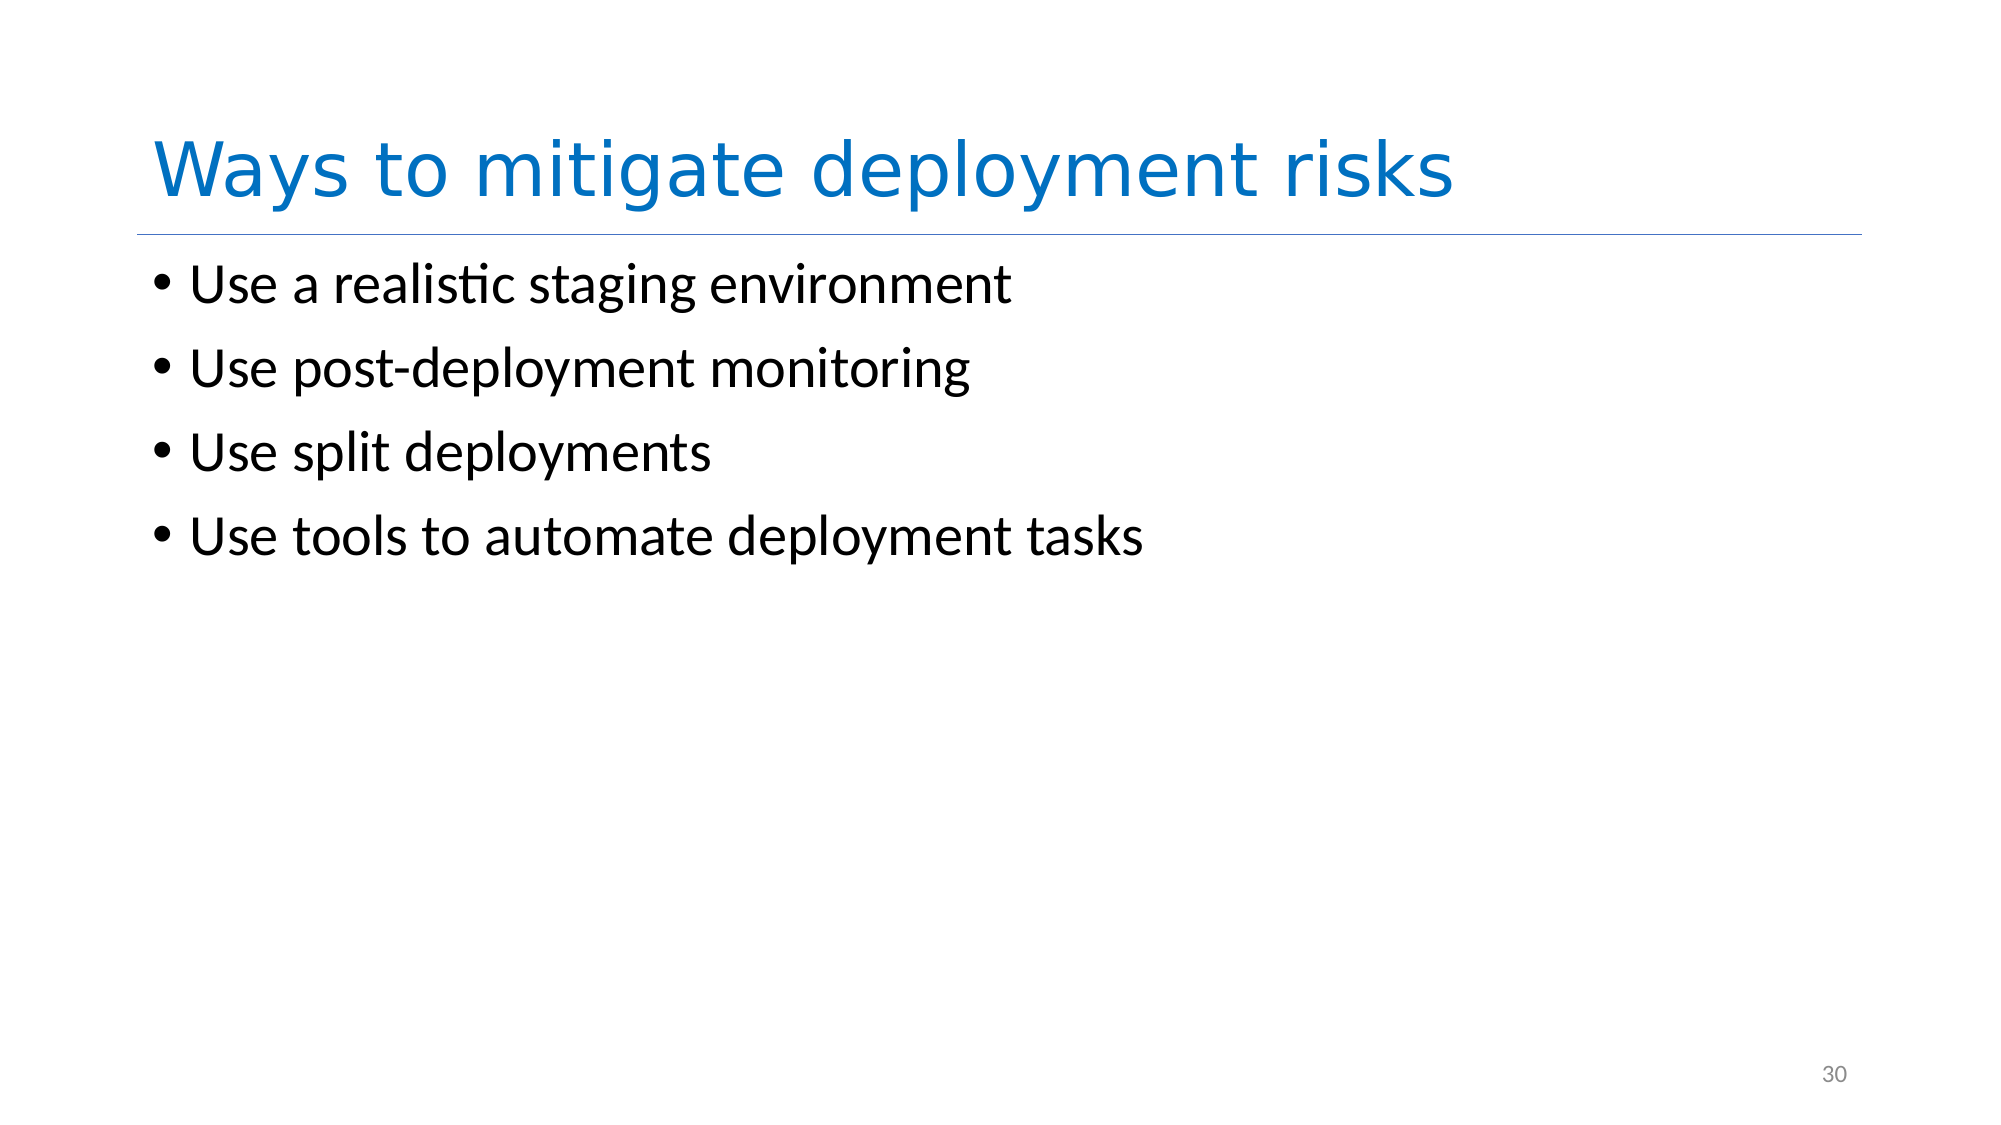

# Ways to mitigate deployment risks
Use a realistic staging environment
Use post-deployment monitoring
Use split deployments
Use tools to automate deployment tasks

30